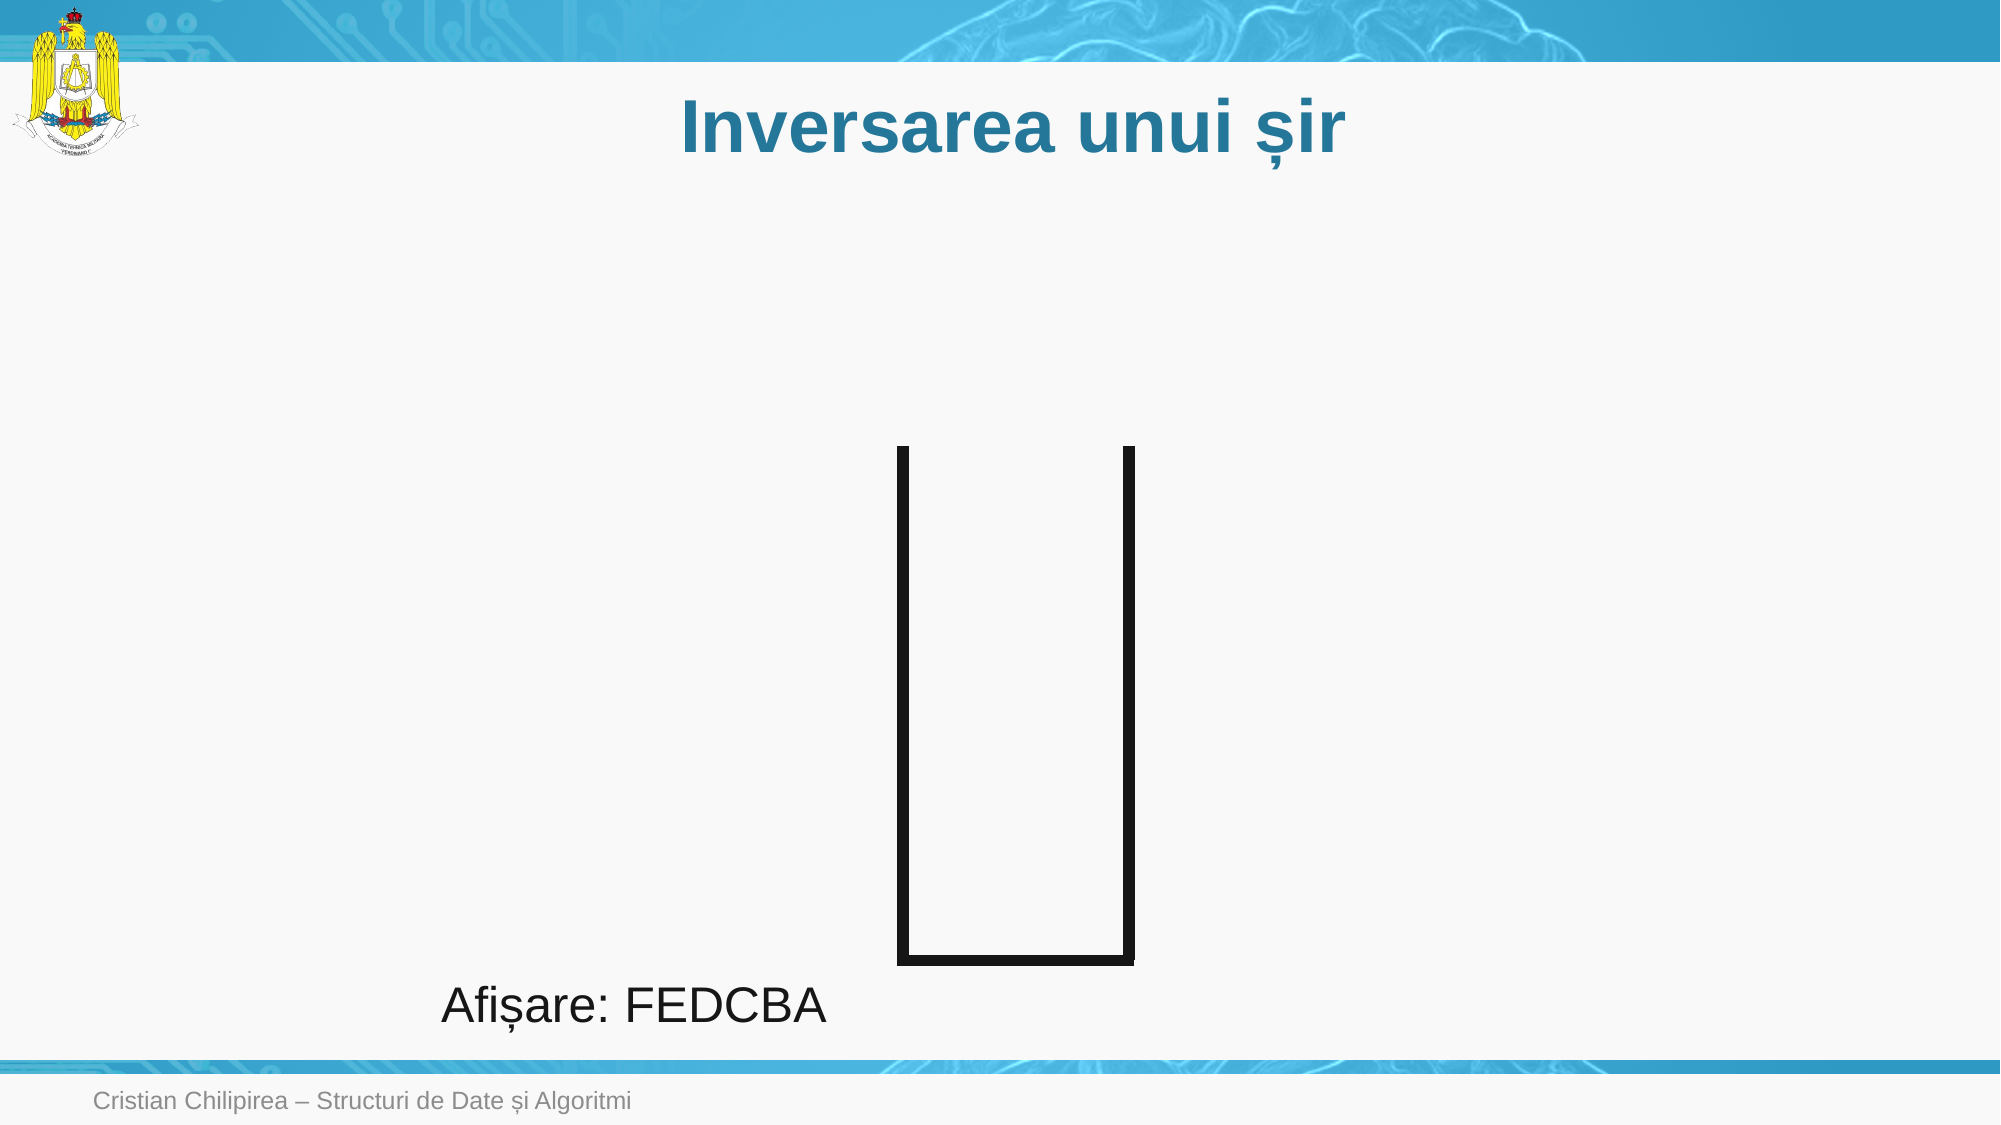

# Inversarea unui șir
Afișare: FEDCBA
Cristian Chilipirea – Structuri de Date și Algoritmi